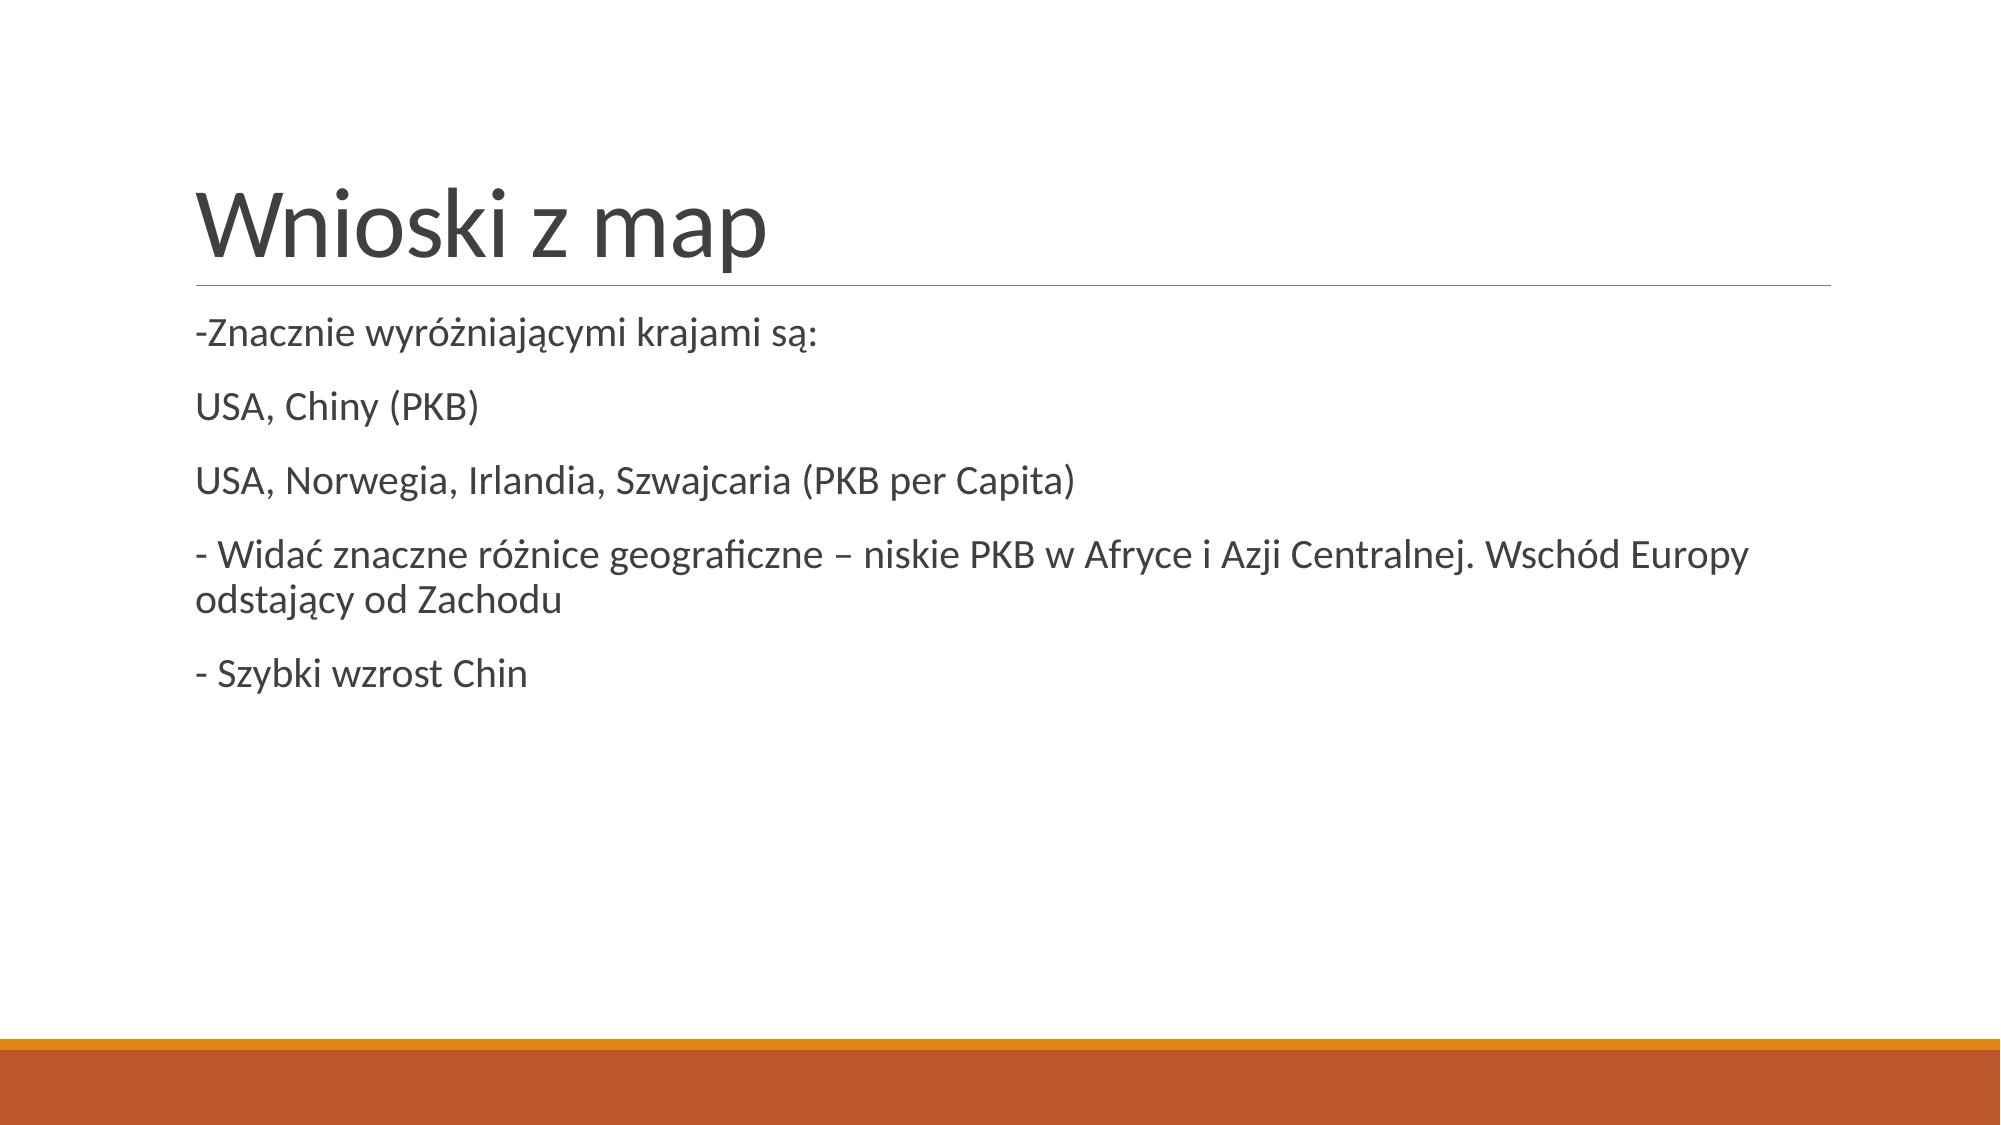

# Wnioski z map
-Znacznie wyróżniającymi krajami są:
USA, Chiny (PKB)
USA, Norwegia, Irlandia, Szwajcaria (PKB per Capita)
- Widać znaczne różnice geograficzne – niskie PKB w Afryce i Azji Centralnej. Wschód Europy odstający od Zachodu
- Szybki wzrost Chin